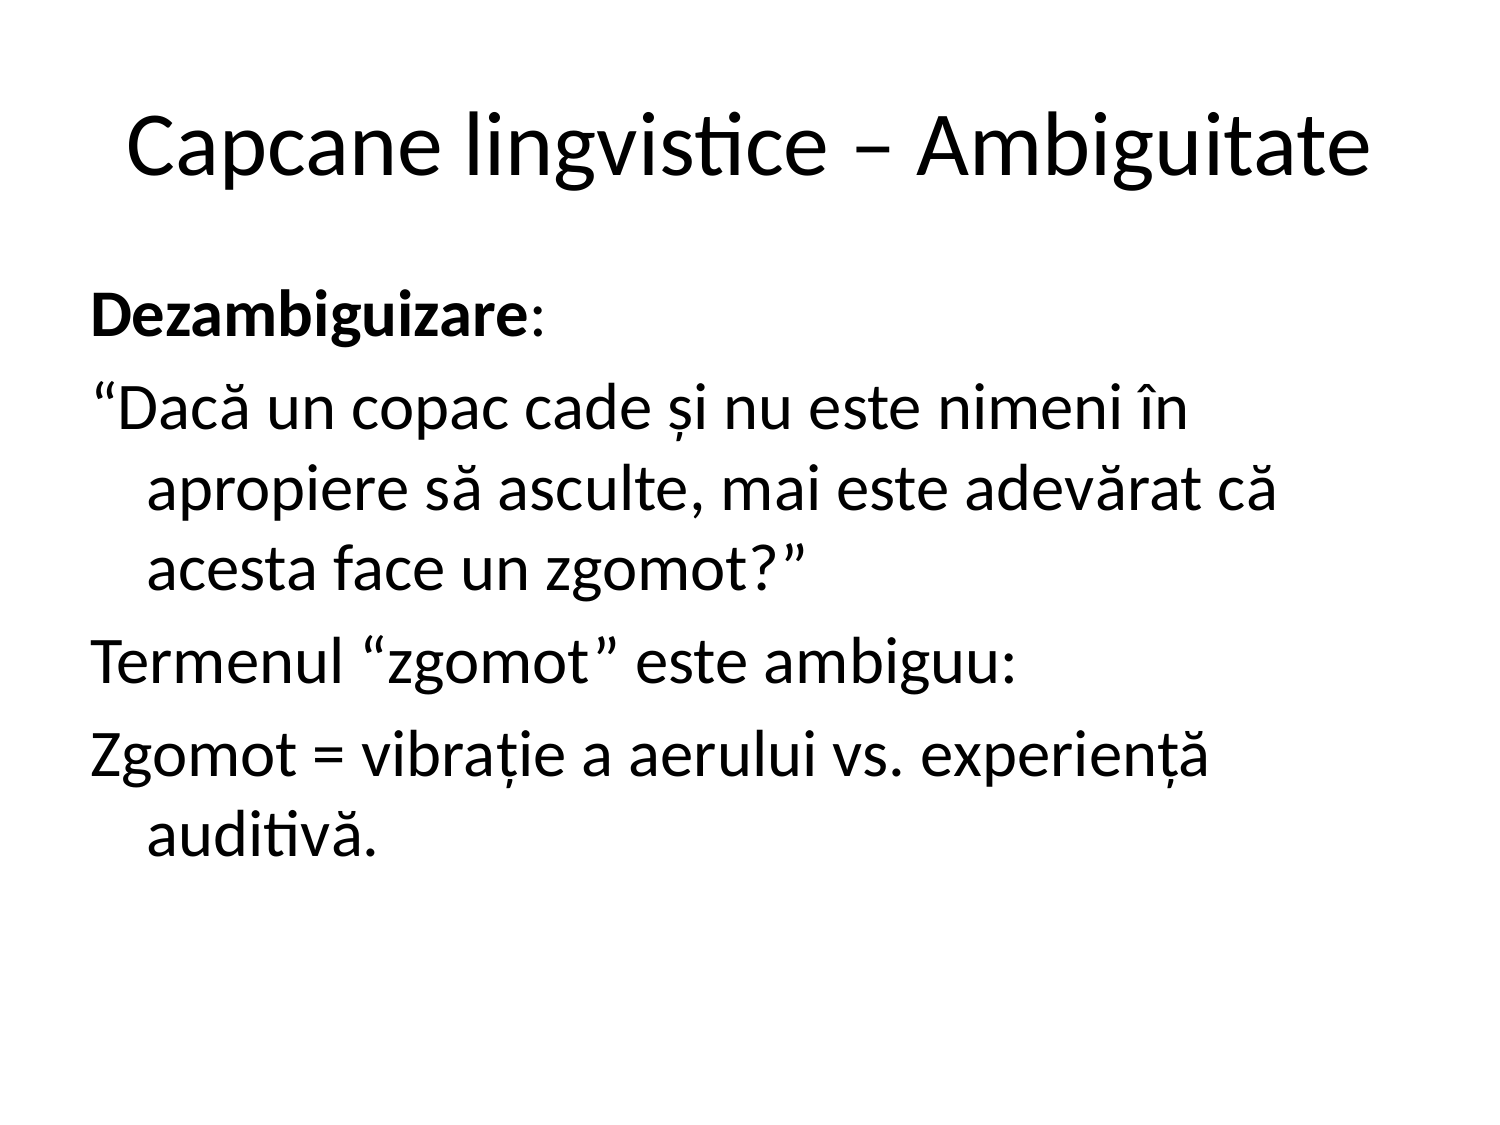

# Capcane lingvistice – Ambiguitate
Dezambiguizare:
“Dacă un copac cade și nu este nimeni în apropiere să asculte, mai este adevărat că acesta face un zgomot?”
Termenul “zgomot” este ambiguu:
Zgomot = vibrație a aerului vs. experiență auditivă.